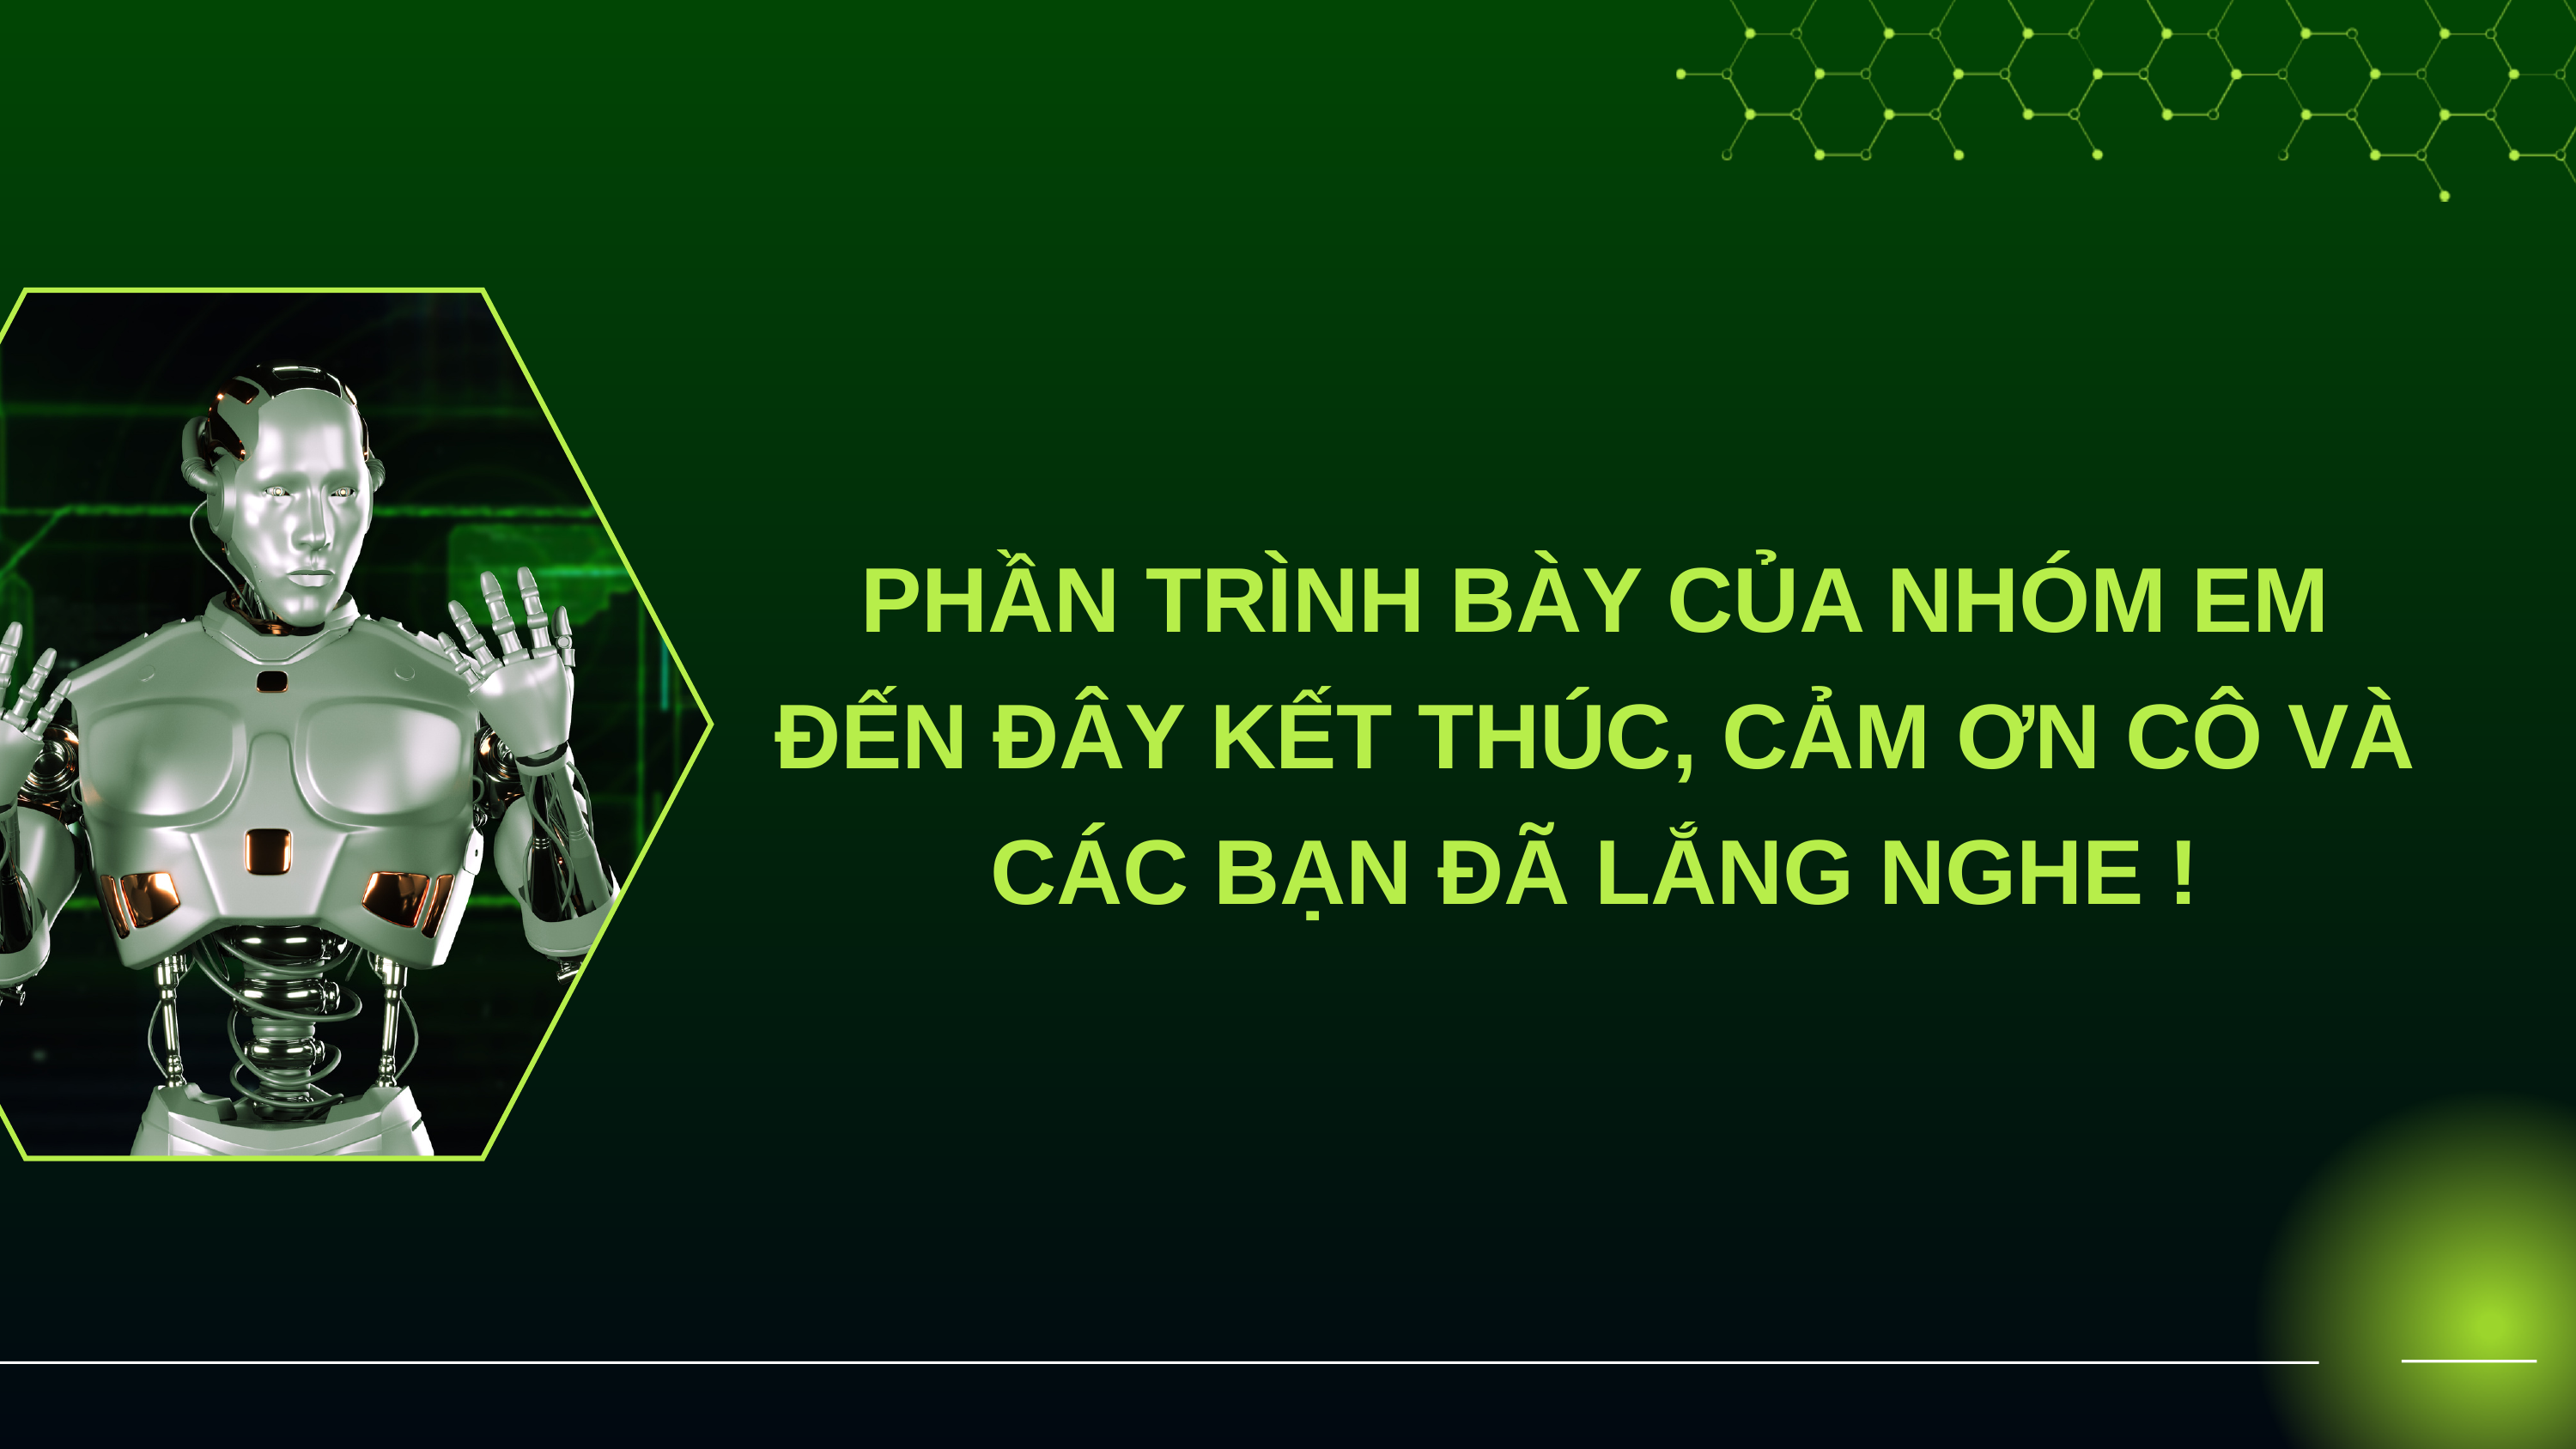

PHẦN TRÌNH BÀY CỦA NHÓM EM ĐẾN ĐÂY KẾT THÚC, CẢM ƠN CÔ VÀ CÁC BẠN ĐÃ LẮNG NGHE !